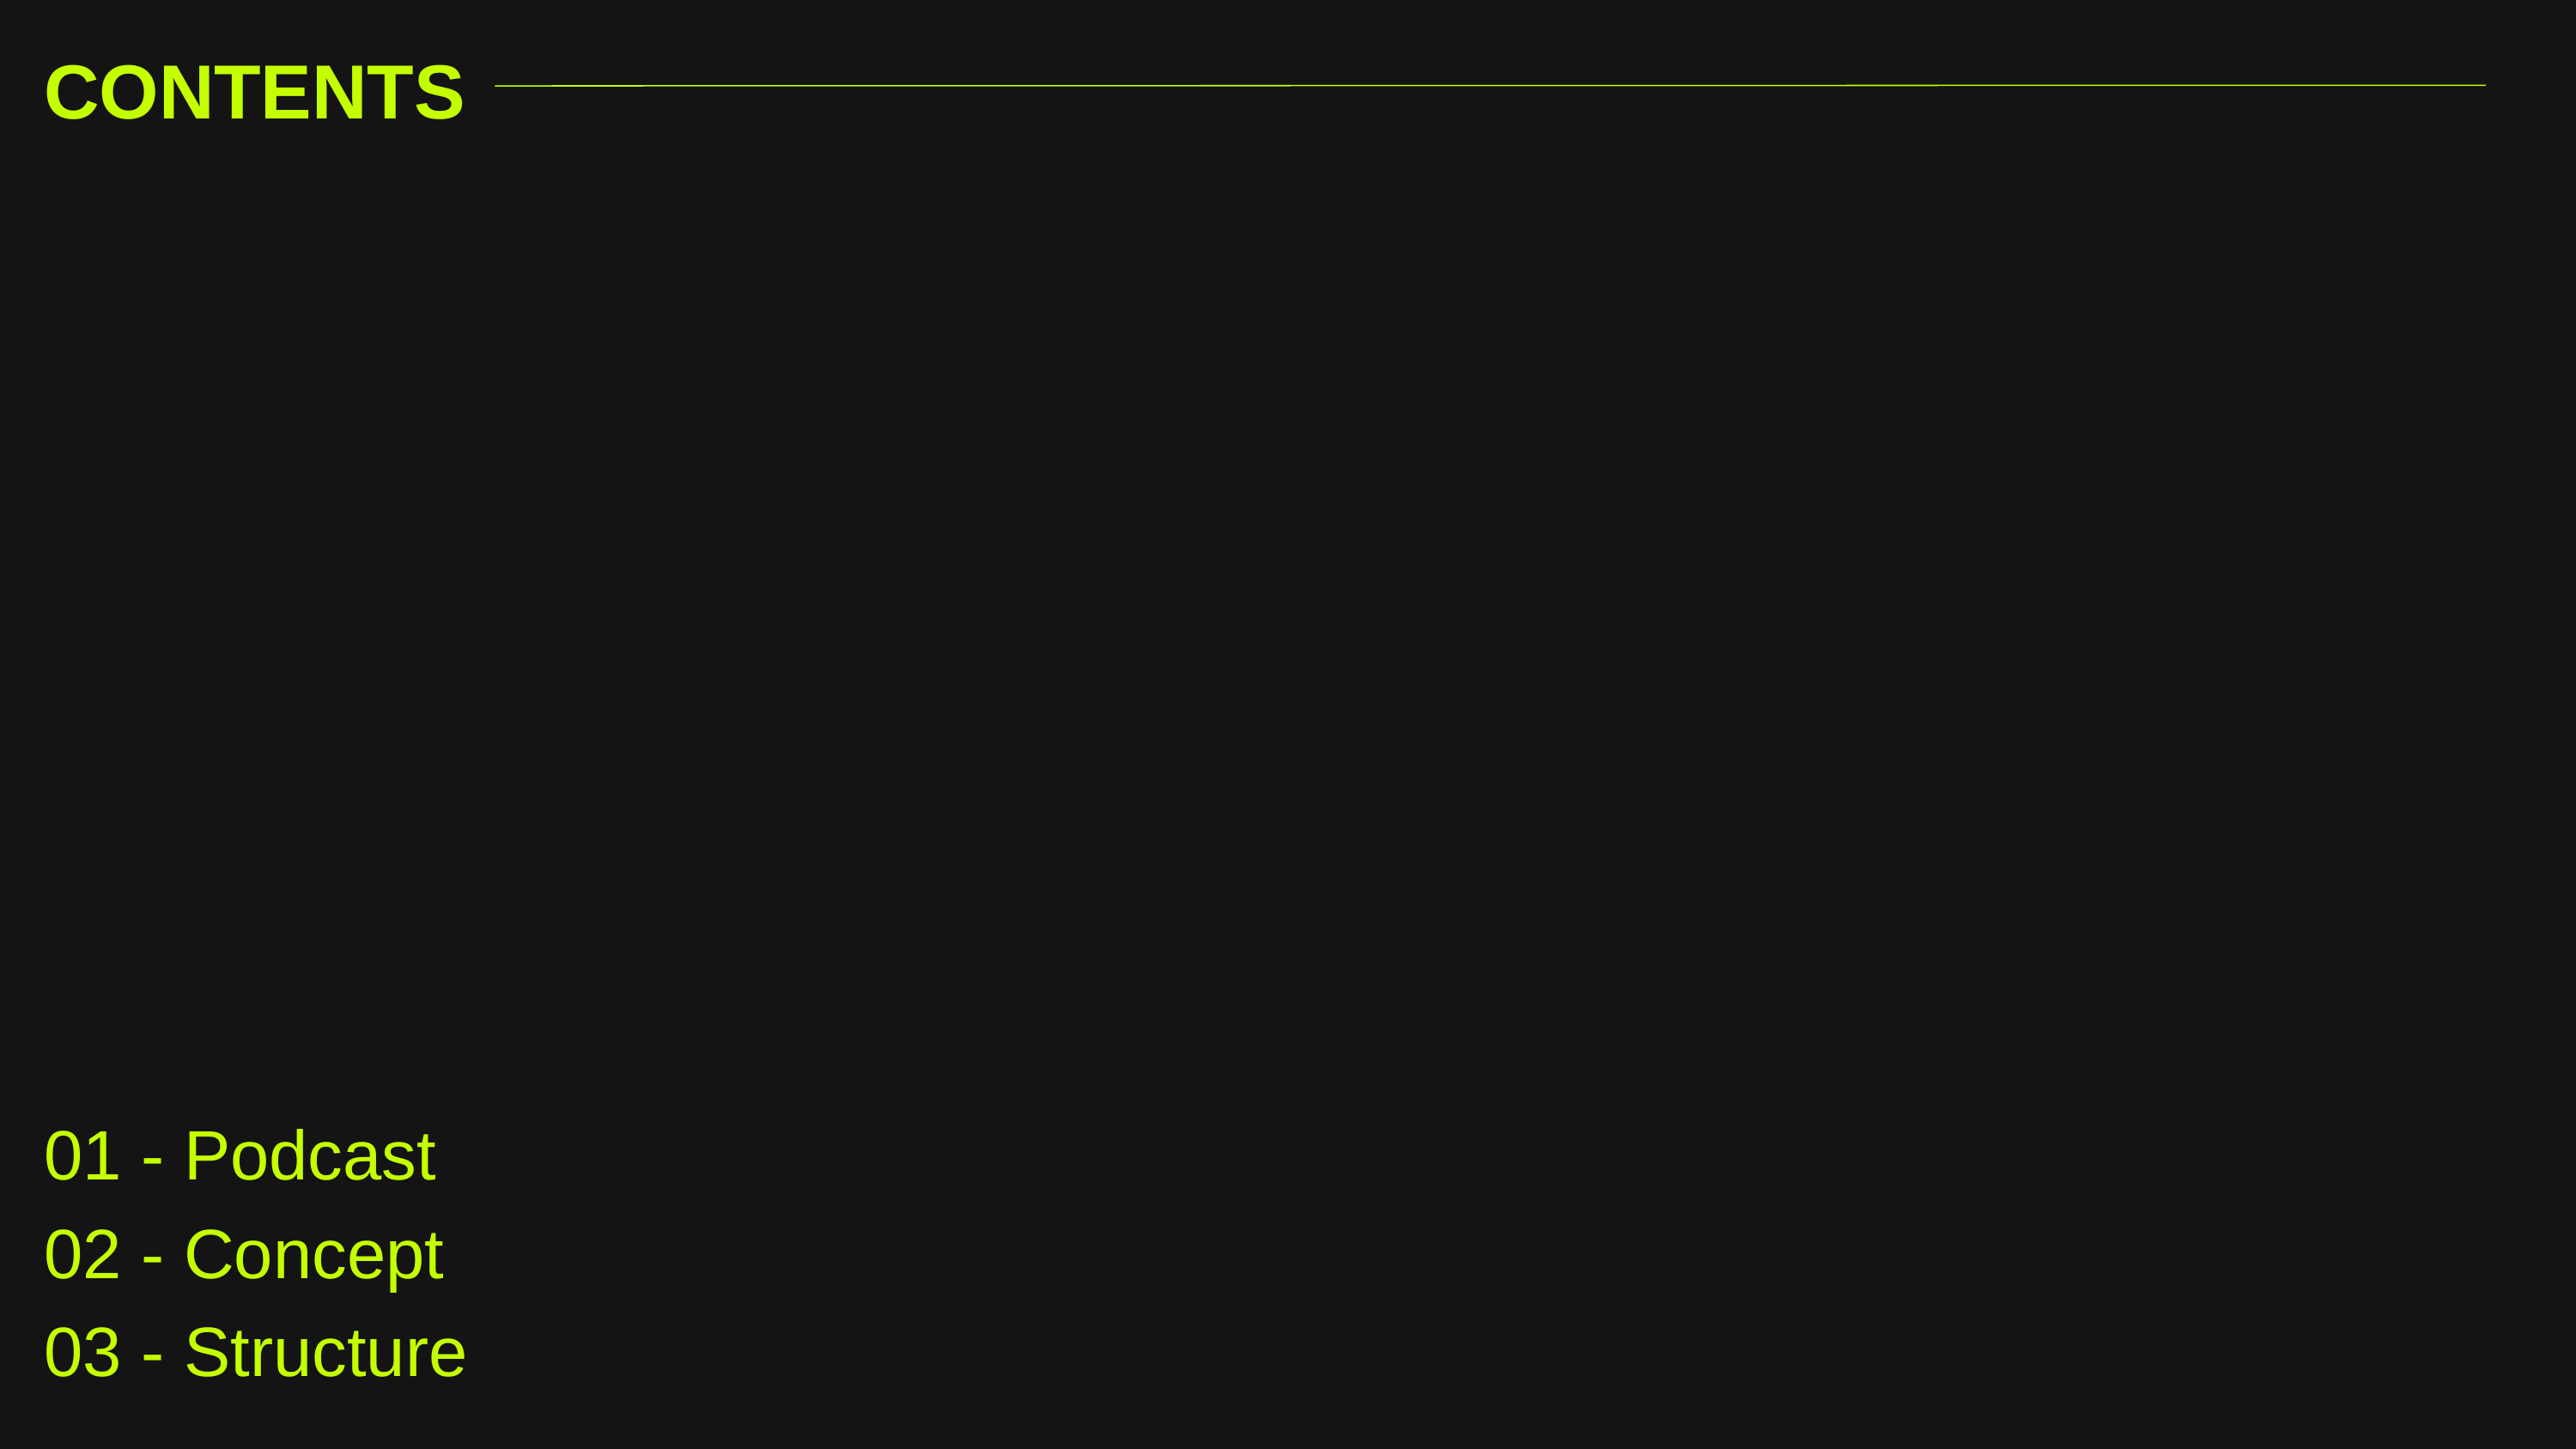

CONTENTS

01 - Podcast
02 - Concept
03 - Structure